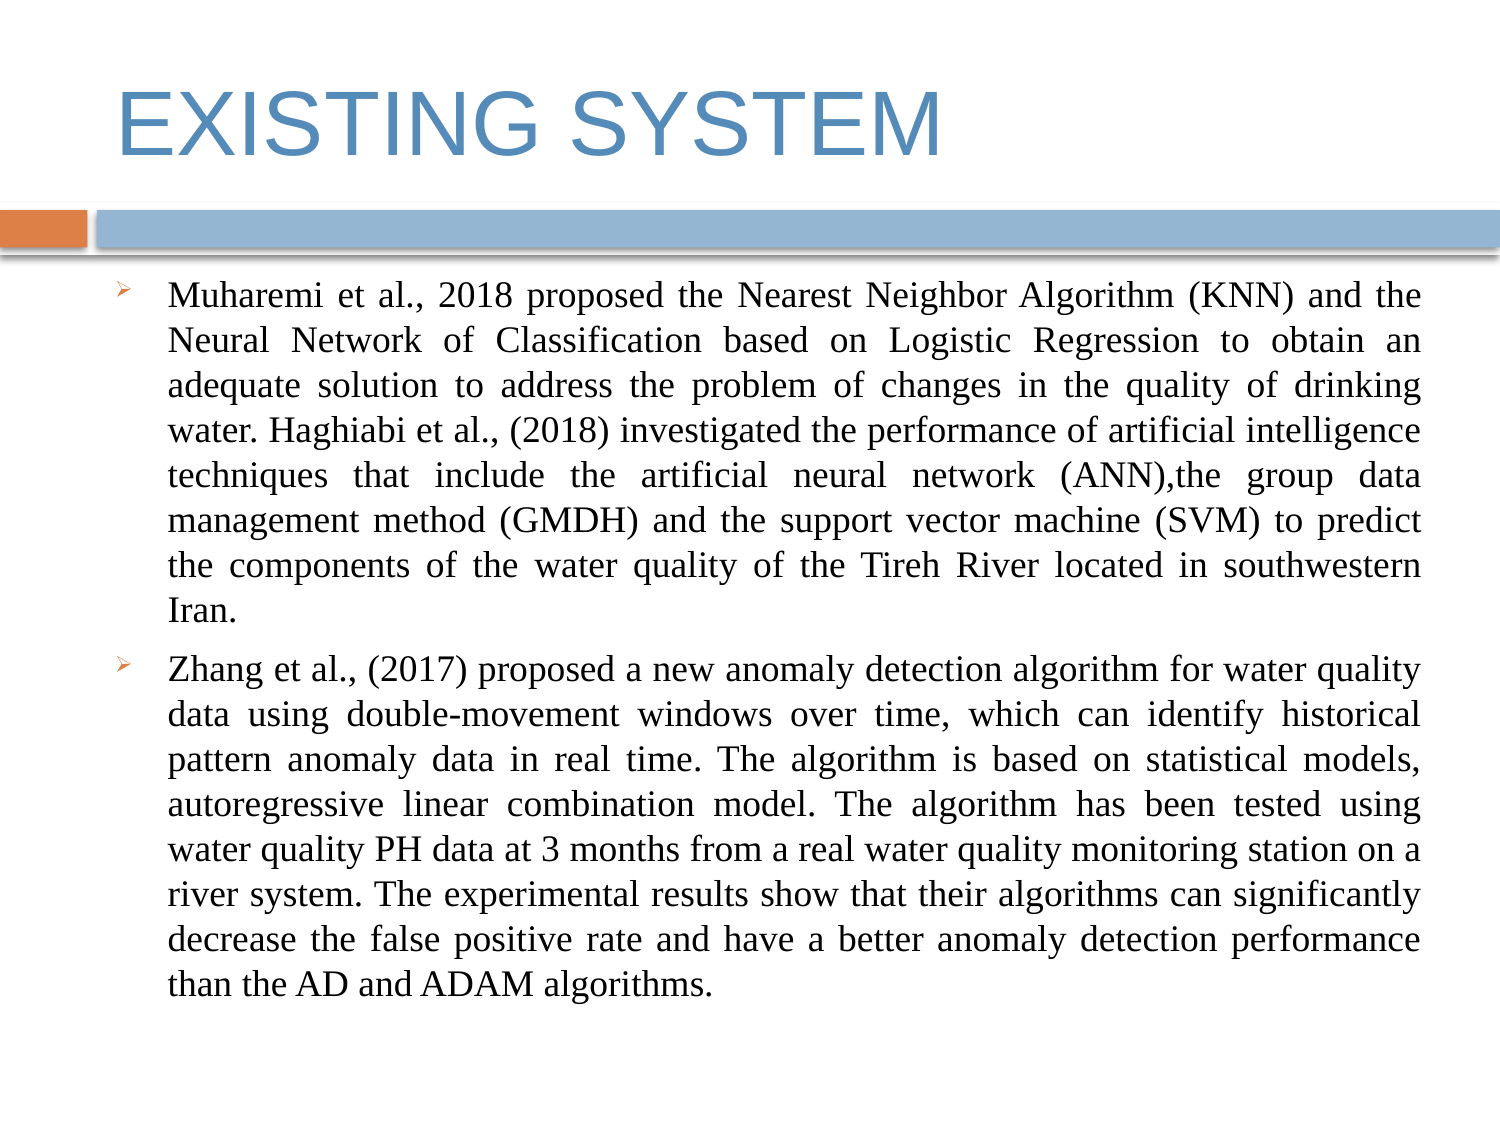

# EXISTING SYSTEM
Muharemi et al., 2018 proposed the Nearest Neighbor Algorithm (KNN) and the Neural Network of Classification based on Logistic Regression to obtain an adequate solution to address the problem of changes in the quality of drinking water. Haghiabi et al., (2018) investigated the performance of artificial intelligence techniques that include the artificial neural network (ANN),the group data management method (GMDH) and the support vector machine (SVM) to predict the components of the water quality of the Tireh River located in southwestern Iran.
Zhang et al., (2017) proposed a new anomaly detection algorithm for water quality data using double-movement windows over time, which can identify historical pattern anomaly data in real time. The algorithm is based on statistical models, autoregressive linear combination model. The algorithm has been tested using water quality PH data at 3 months from a real water quality monitoring station on a river system. The experimental results show that their algorithms can significantly decrease the false positive rate and have a better anomaly detection performance than the AD and ADAM algorithms.